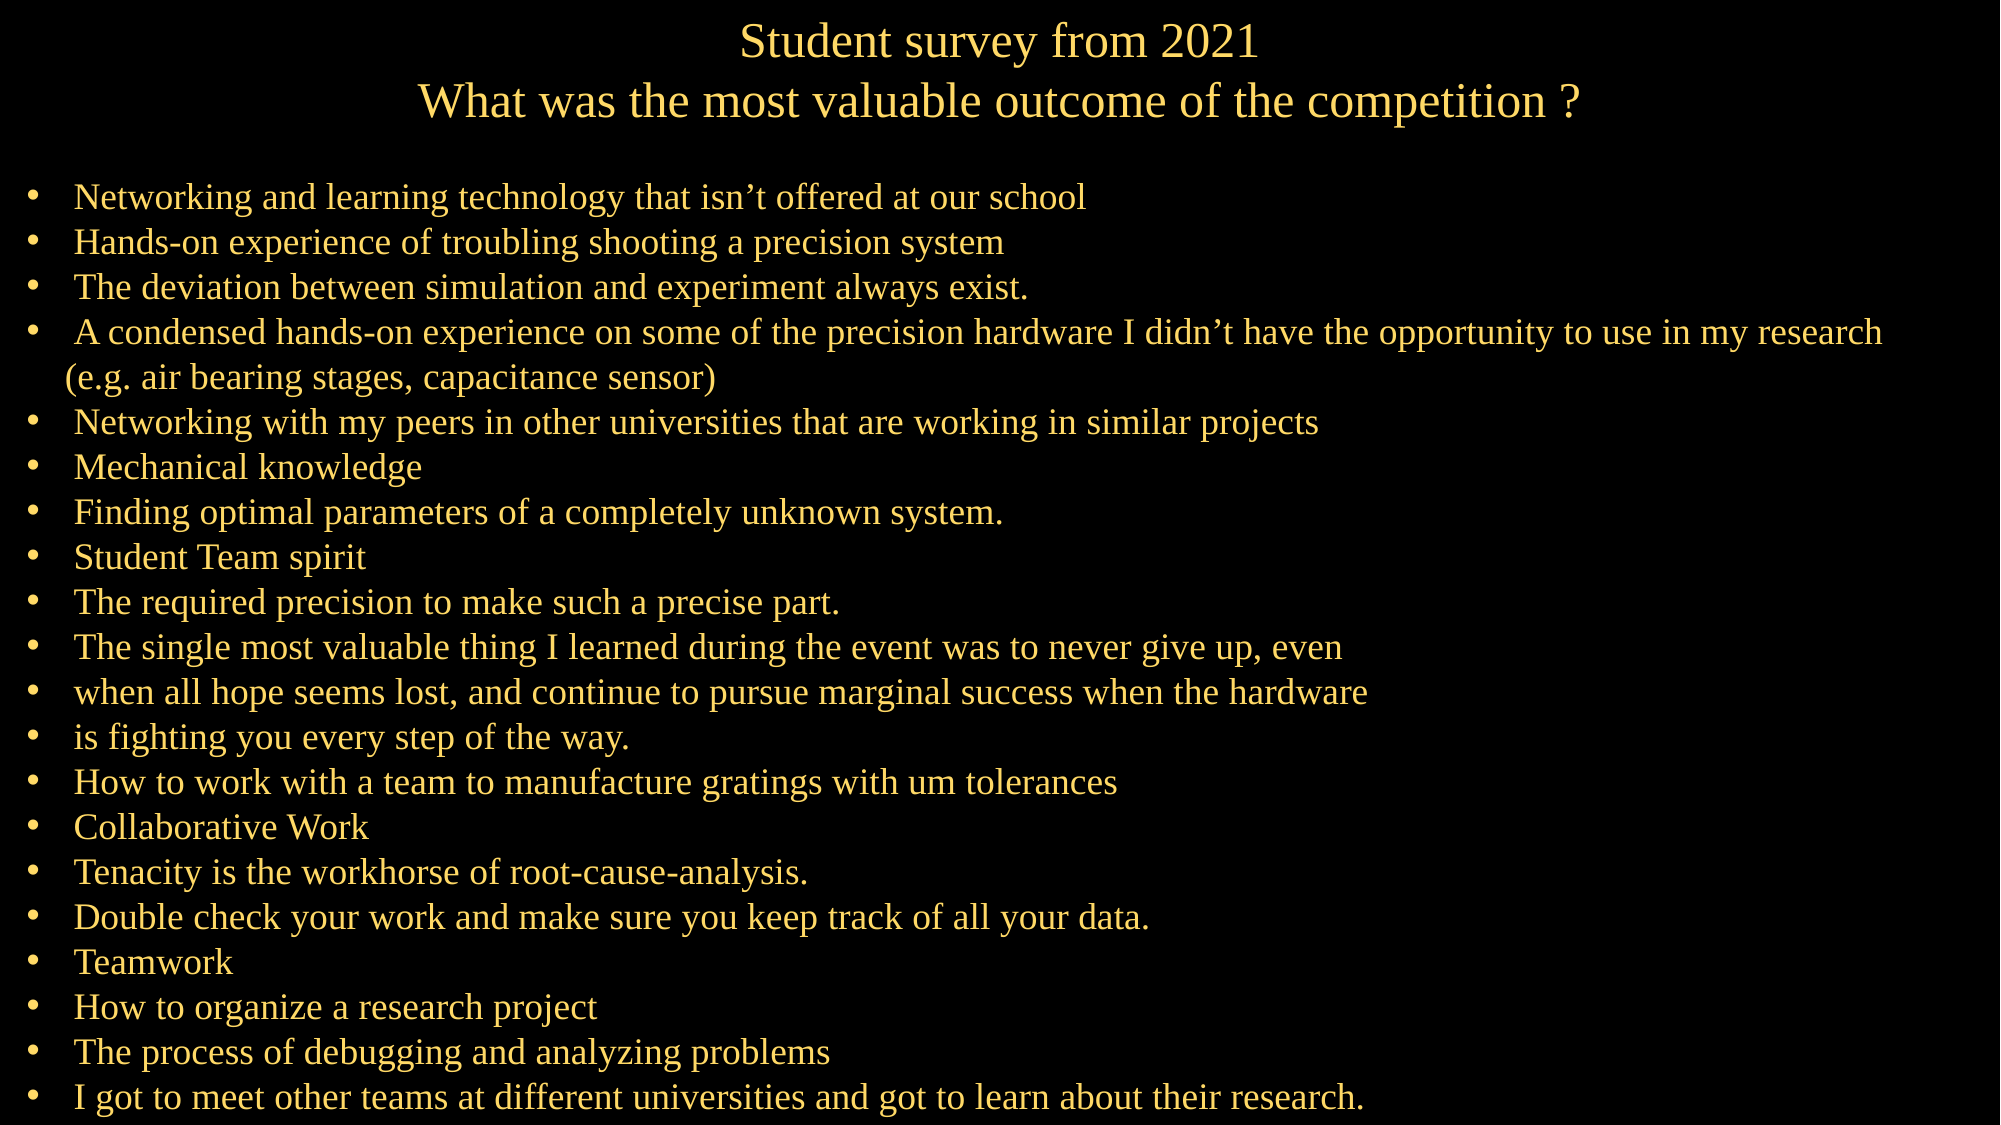

Student survey from 2021
What was the most valuable outcome of the competition ?

Networking and learning technology that isn’t offered at our school
Hands-on experience of troubling shooting a precision system
The deviation between simulation and experiment always exist.
A condensed hands-on experience on some of the precision hardware I didn’t have the opportunity to use in my research
    (e.g. air bearing stages, capacitance sensor)
Networking with my peers in other universities that are working in similar projects
Mechanical knowledge
Finding optimal parameters of a completely unknown system.
Student Team spirit
The required precision to make such a precise part.
The single most valuable thing I learned during the event was to never give up, even
when all hope seems lost, and continue to pursue marginal success when the hardware
is fighting you every step of the way.
How to work with a team to manufacture gratings with um tolerances
Collaborative Work
Tenacity is the workhorse of root-cause-analysis.
Double check your work and make sure you keep track of all your data.
Teamwork
How to organize a research project
The process of debugging and analyzing problems
I got to meet other teams at different universities and got to learn about their research.